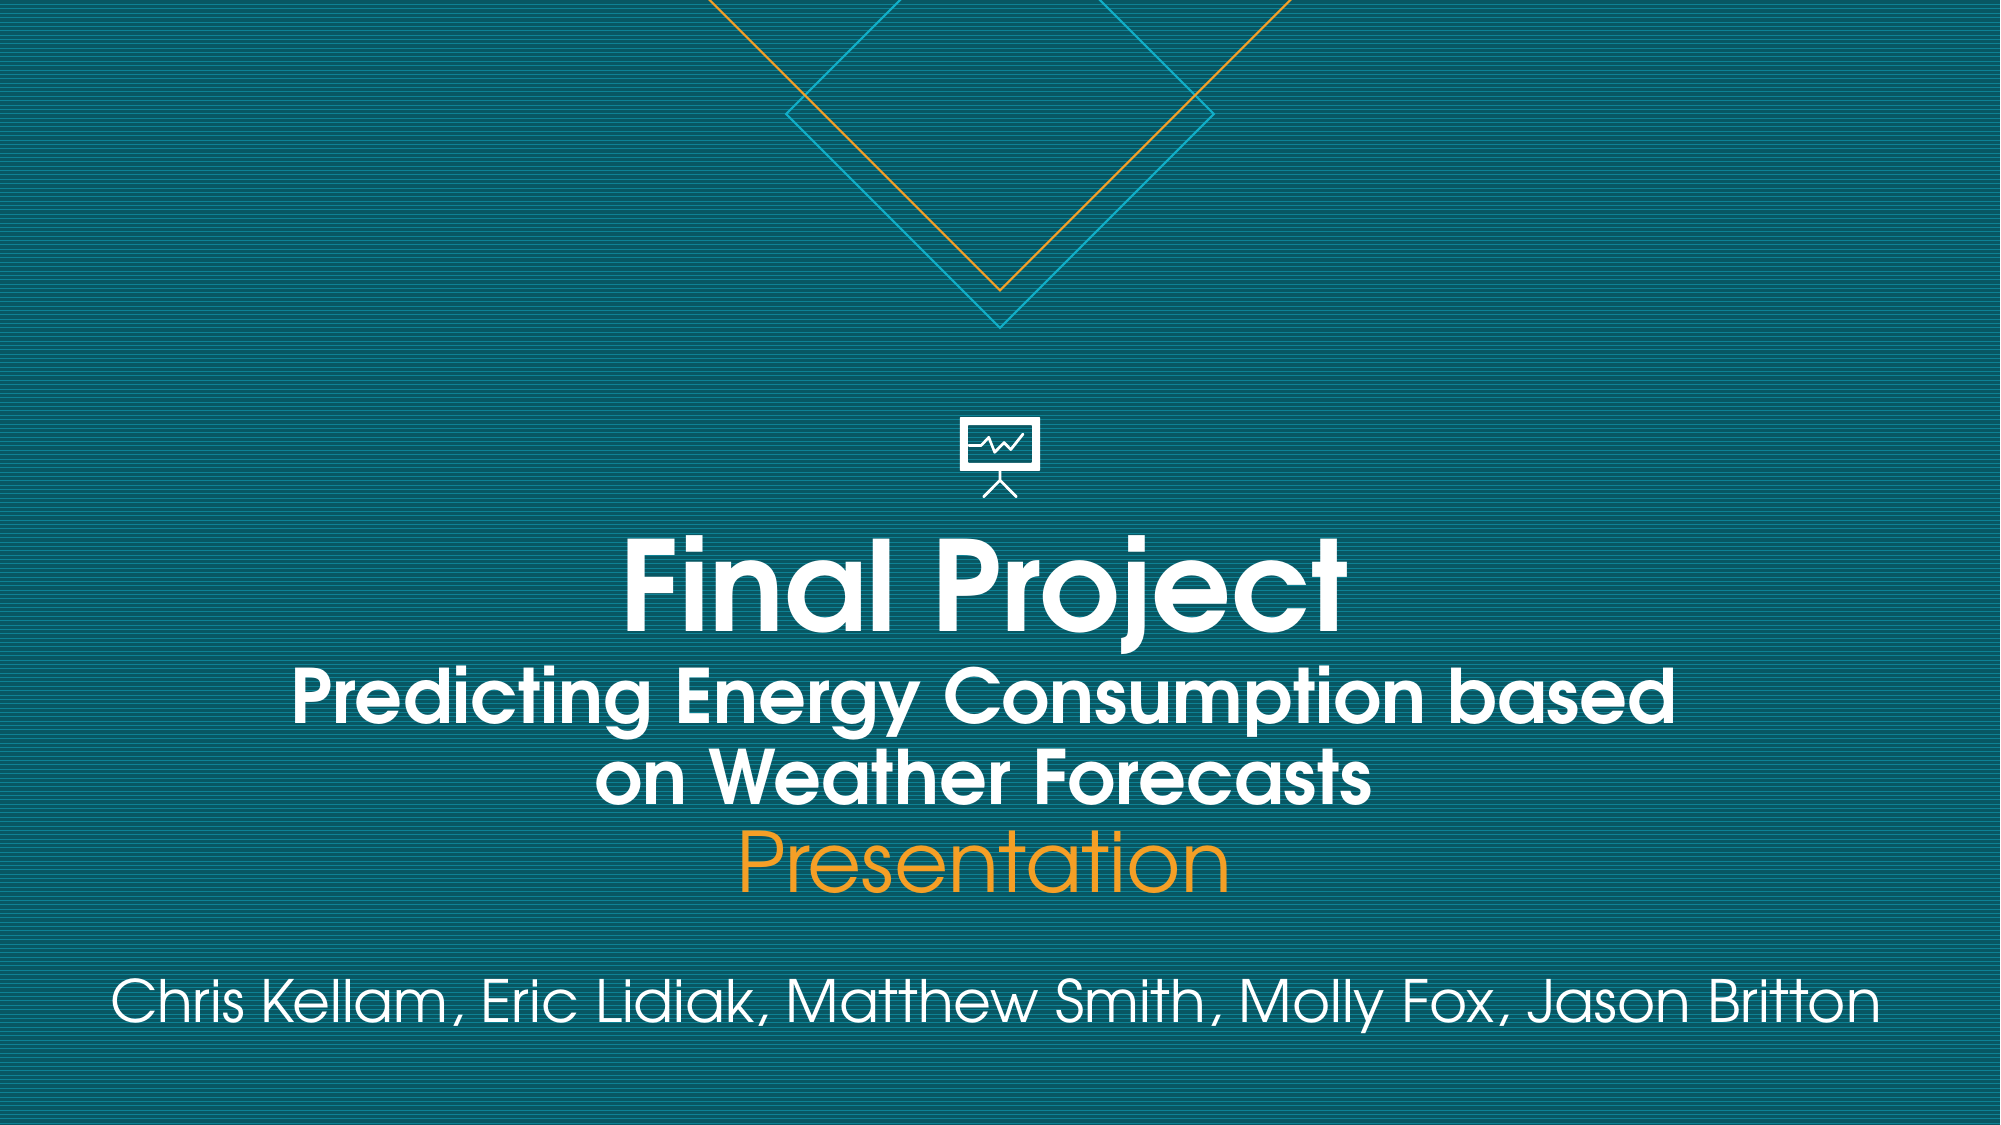

# Final Project Predicting Energy Consumption based on Weather Forecasts Presentation
Chris Kellam, Eric Lidiak, Matthew Smith, Molly Fox, Jason Britton